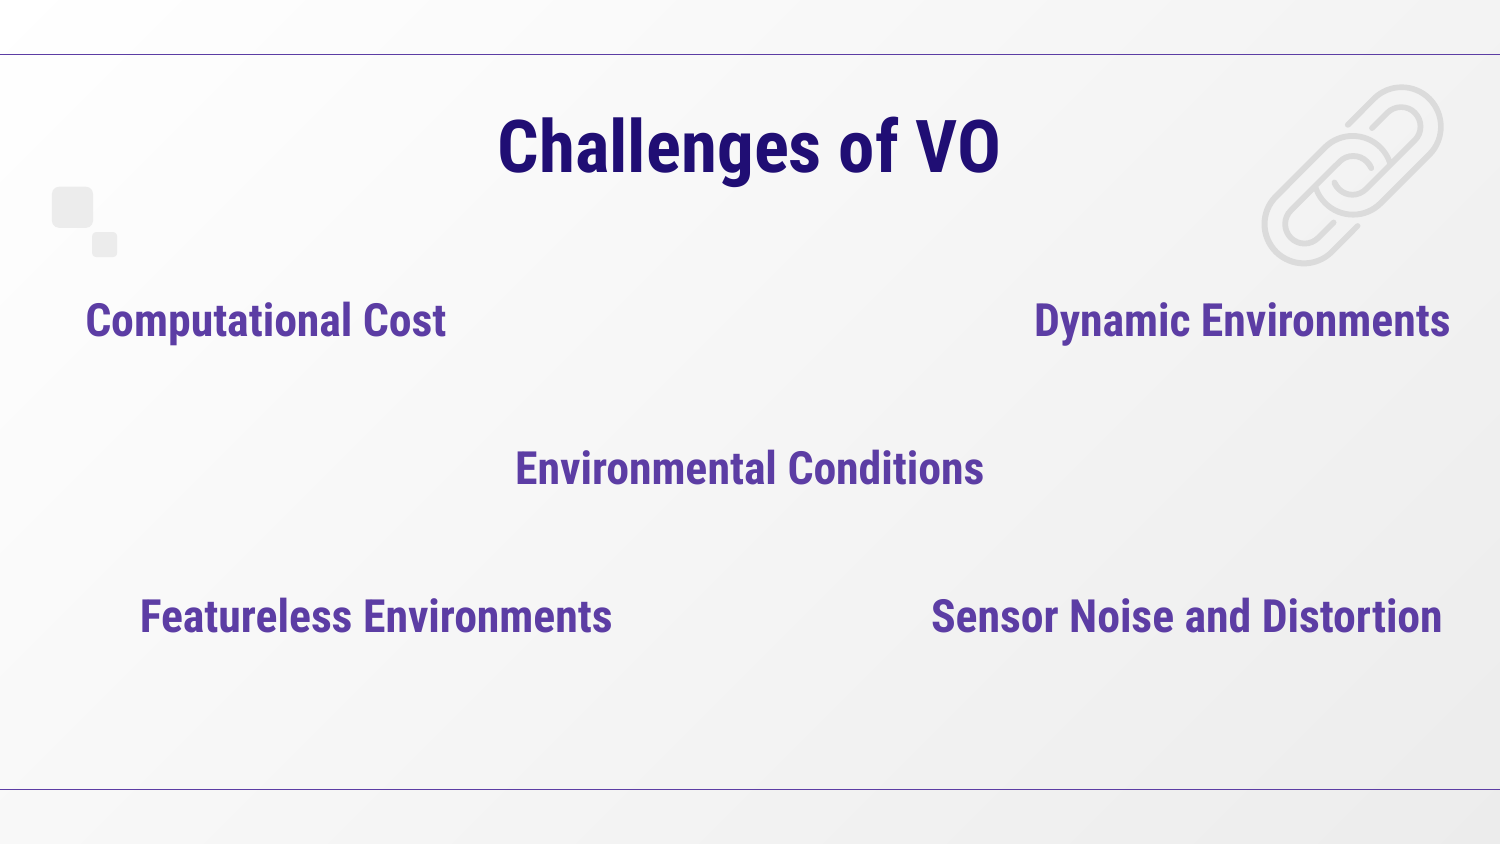

Challenges of VO

# Computational Cost
Dynamic Environments
Environmental Conditions
Featureless Environments
Sensor Noise and Distortion